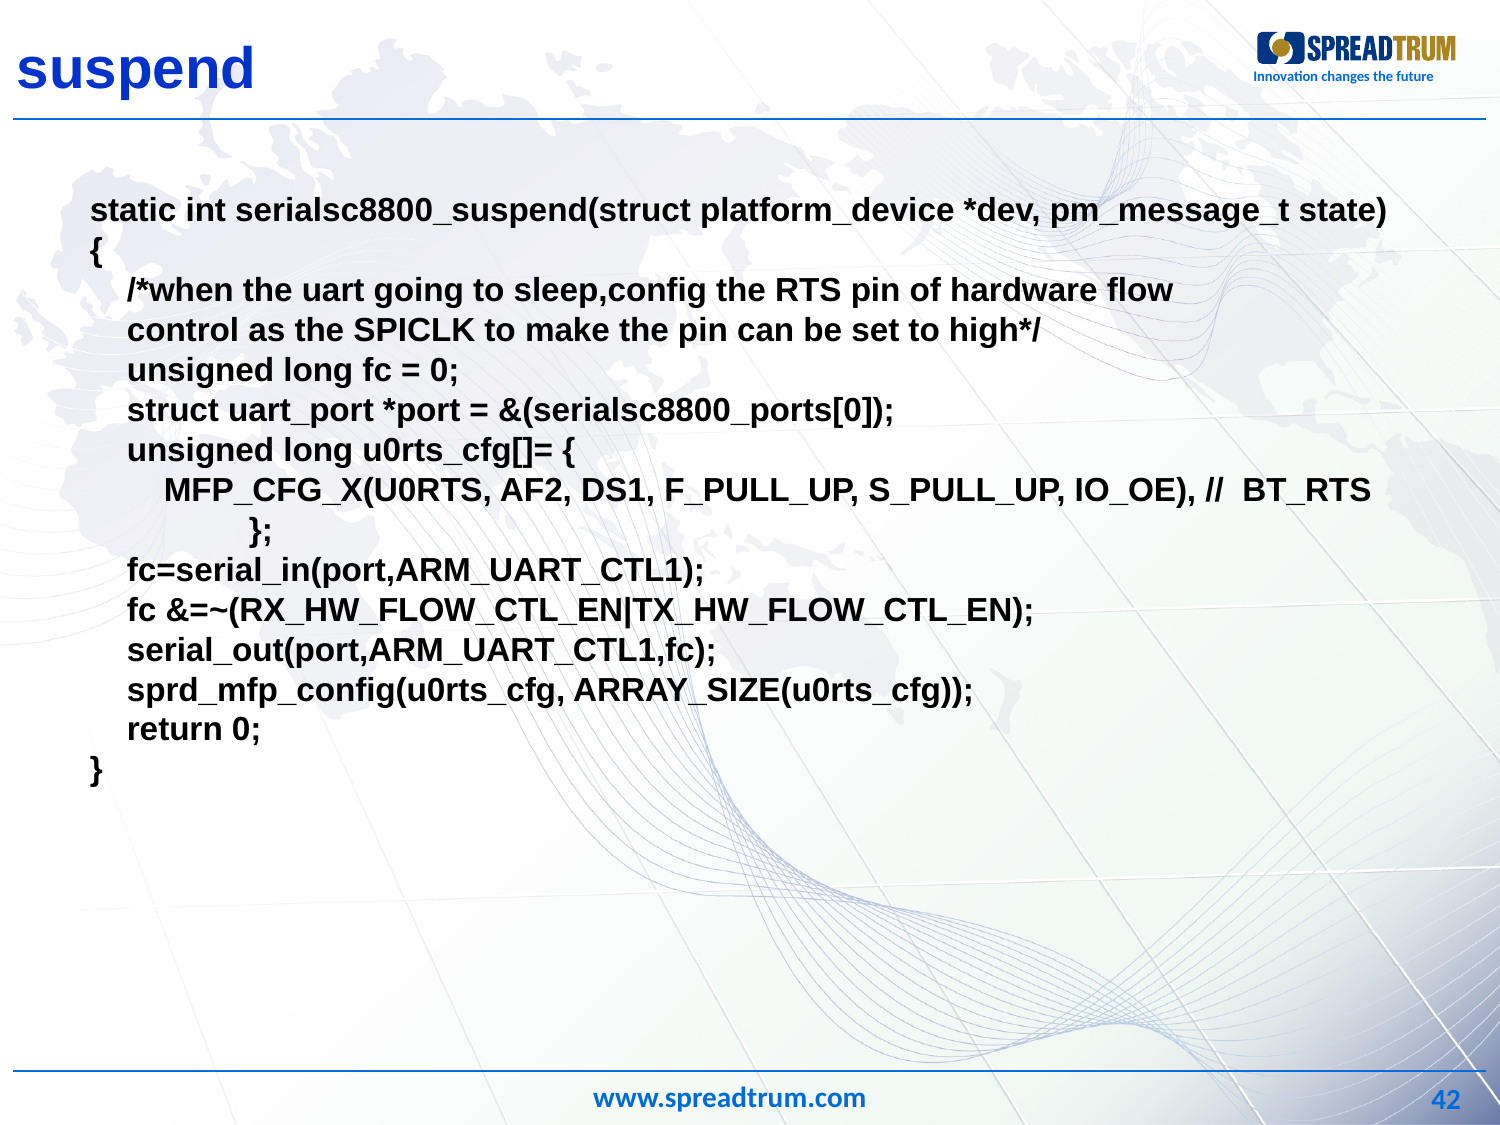

suspend
static int serialsc8800_suspend(struct platform_device *dev, pm_message_t state)
{
    /*when the uart going to sleep,config the RTS pin of hardware flow
    control as the SPICLK to make the pin can be set to high*/
    unsigned long fc = 0;
    struct uart_port *port = &(serialsc8800_ports[0]);
    unsigned long u0rts_cfg[]= {
        MFP_CFG_X(U0RTS, AF2, DS1, F_PULL_UP, S_PULL_UP, IO_OE), //  BT_RTS
	 };
    fc=serial_in(port,ARM_UART_CTL1);
    fc &=~(RX_HW_FLOW_CTL_EN|TX_HW_FLOW_CTL_EN);
    serial_out(port,ARM_UART_CTL1,fc);
    sprd_mfp_config(u0rts_cfg, ARRAY_SIZE(u0rts_cfg));
    return 0;
}